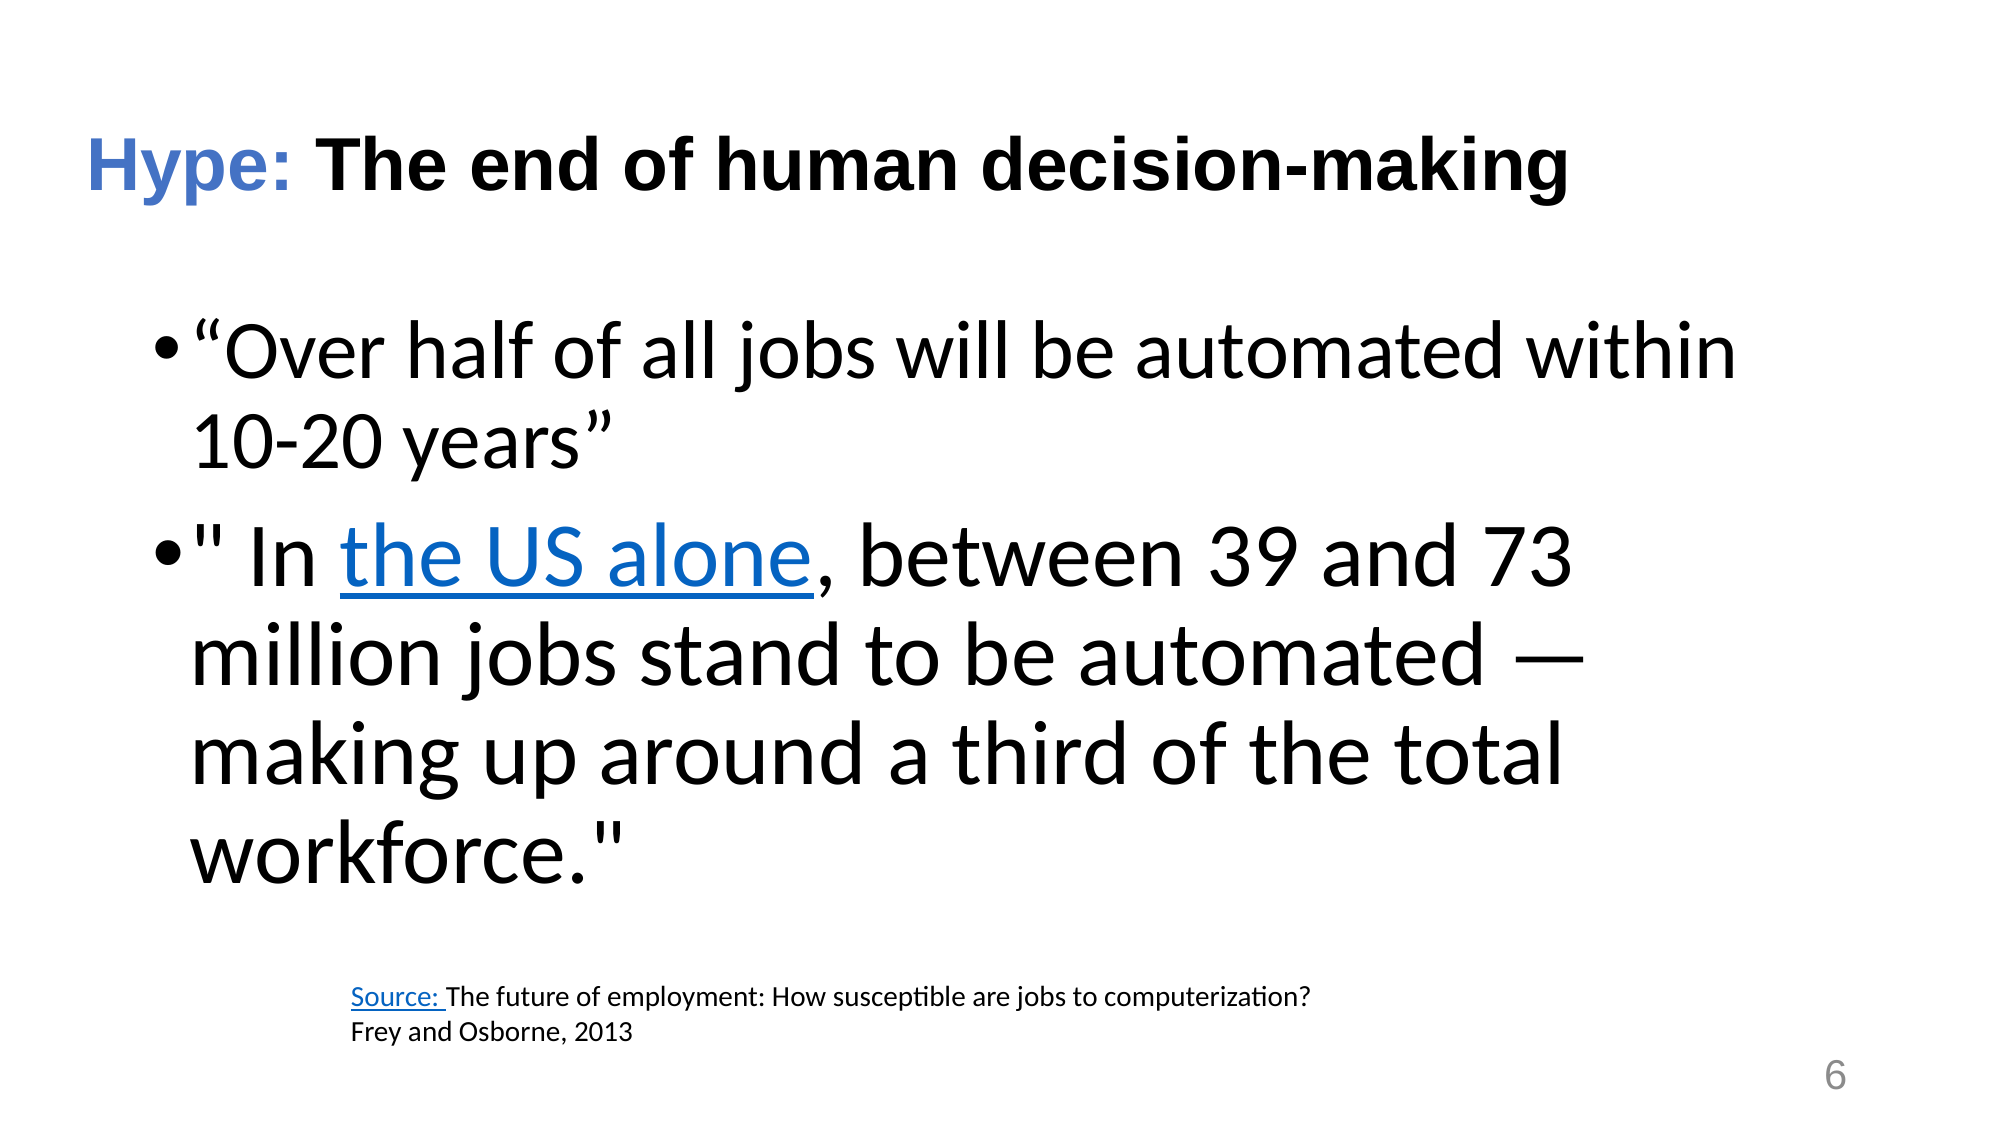

# Hype: The end of human decision-making
“Over half of all jobs will be automated within 10-20 years”
" In the US alone, between 39 and 73 million jobs stand to be automated — making up around a third of the total workforce."
Source: The future of employment: How susceptible are jobs to computerization?
Frey and Osborne, 2013
6